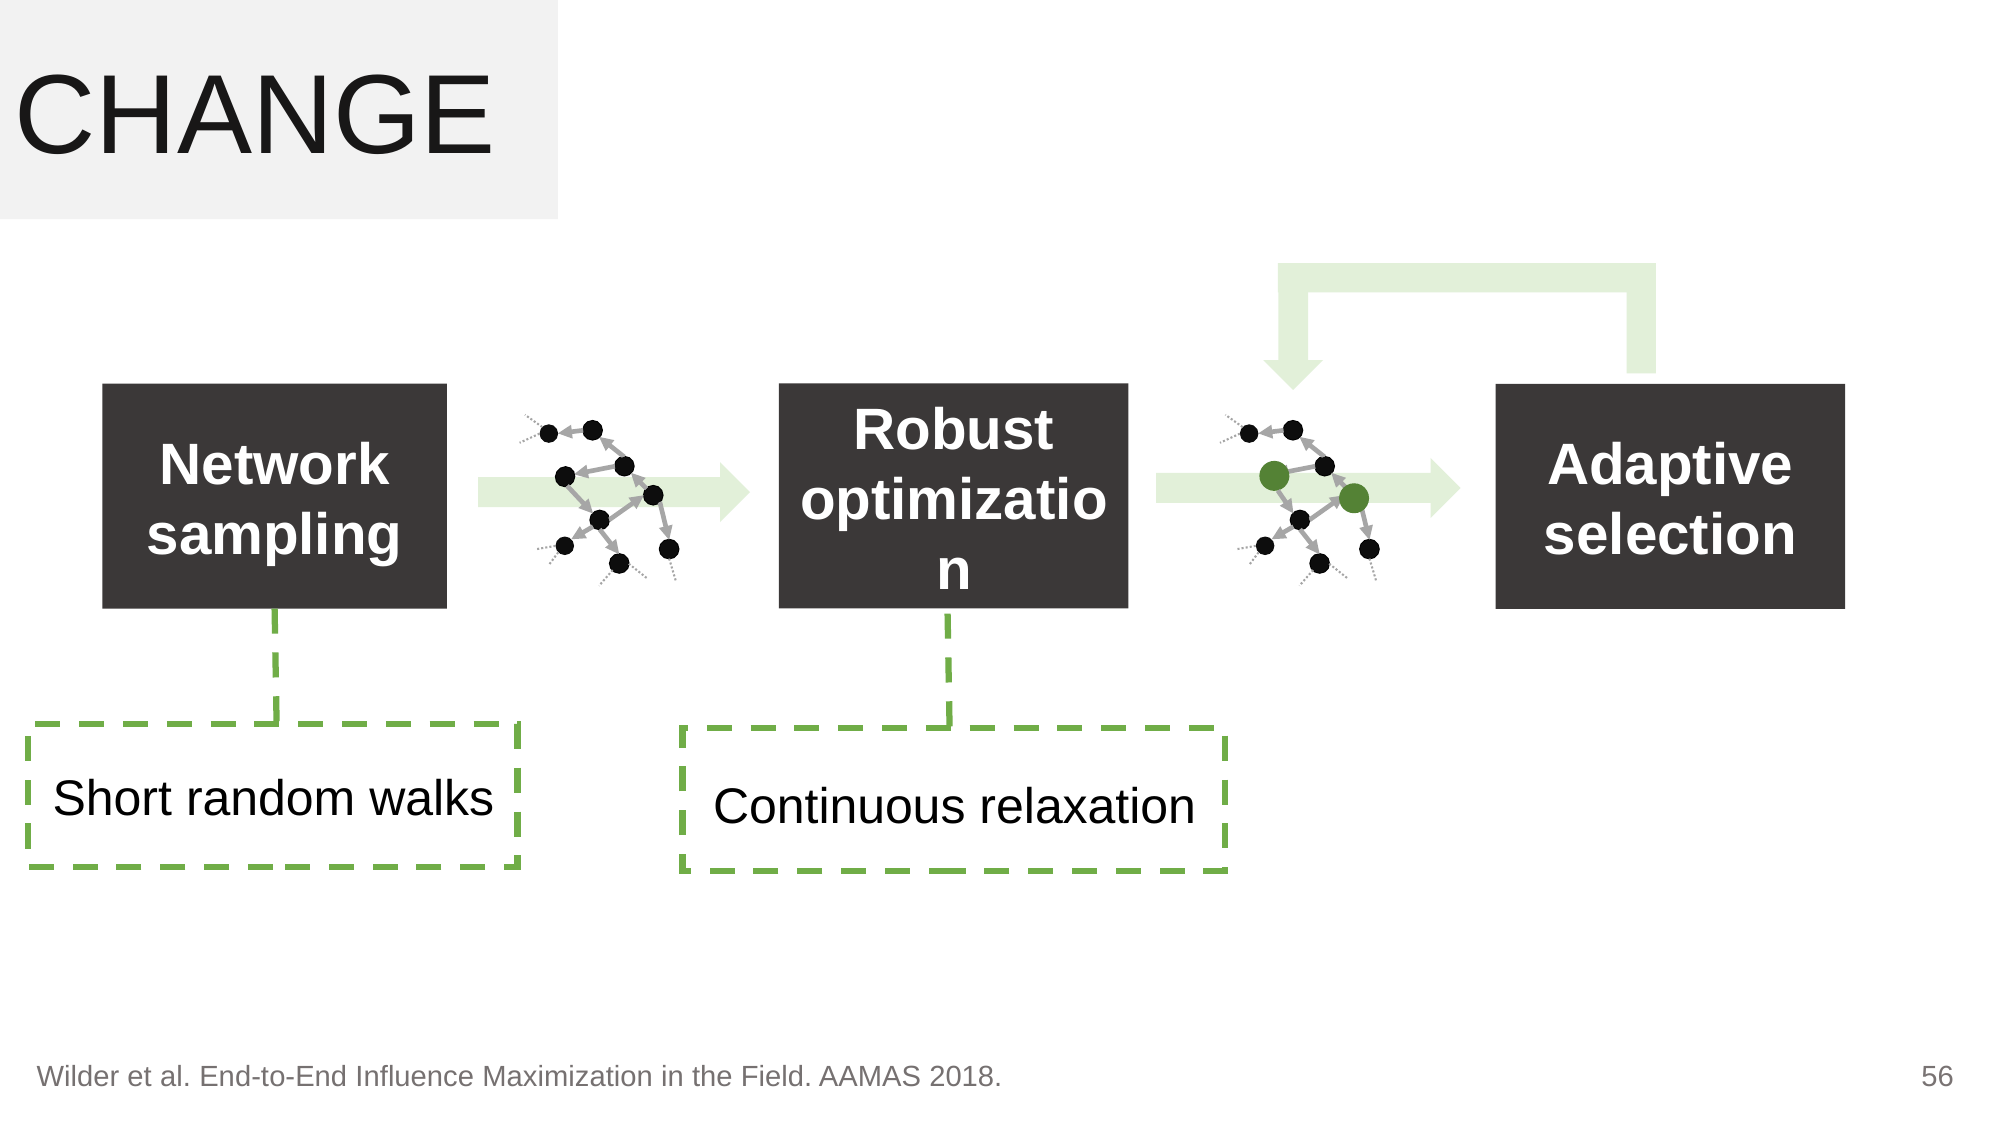

CHANGE

Robust optimization
Network sampling
Adaptive selection

Short random walks
Continuous relaxation
56
Wilder et al. End-to-End Influence Maximization in the Field. AAMAS 2018.